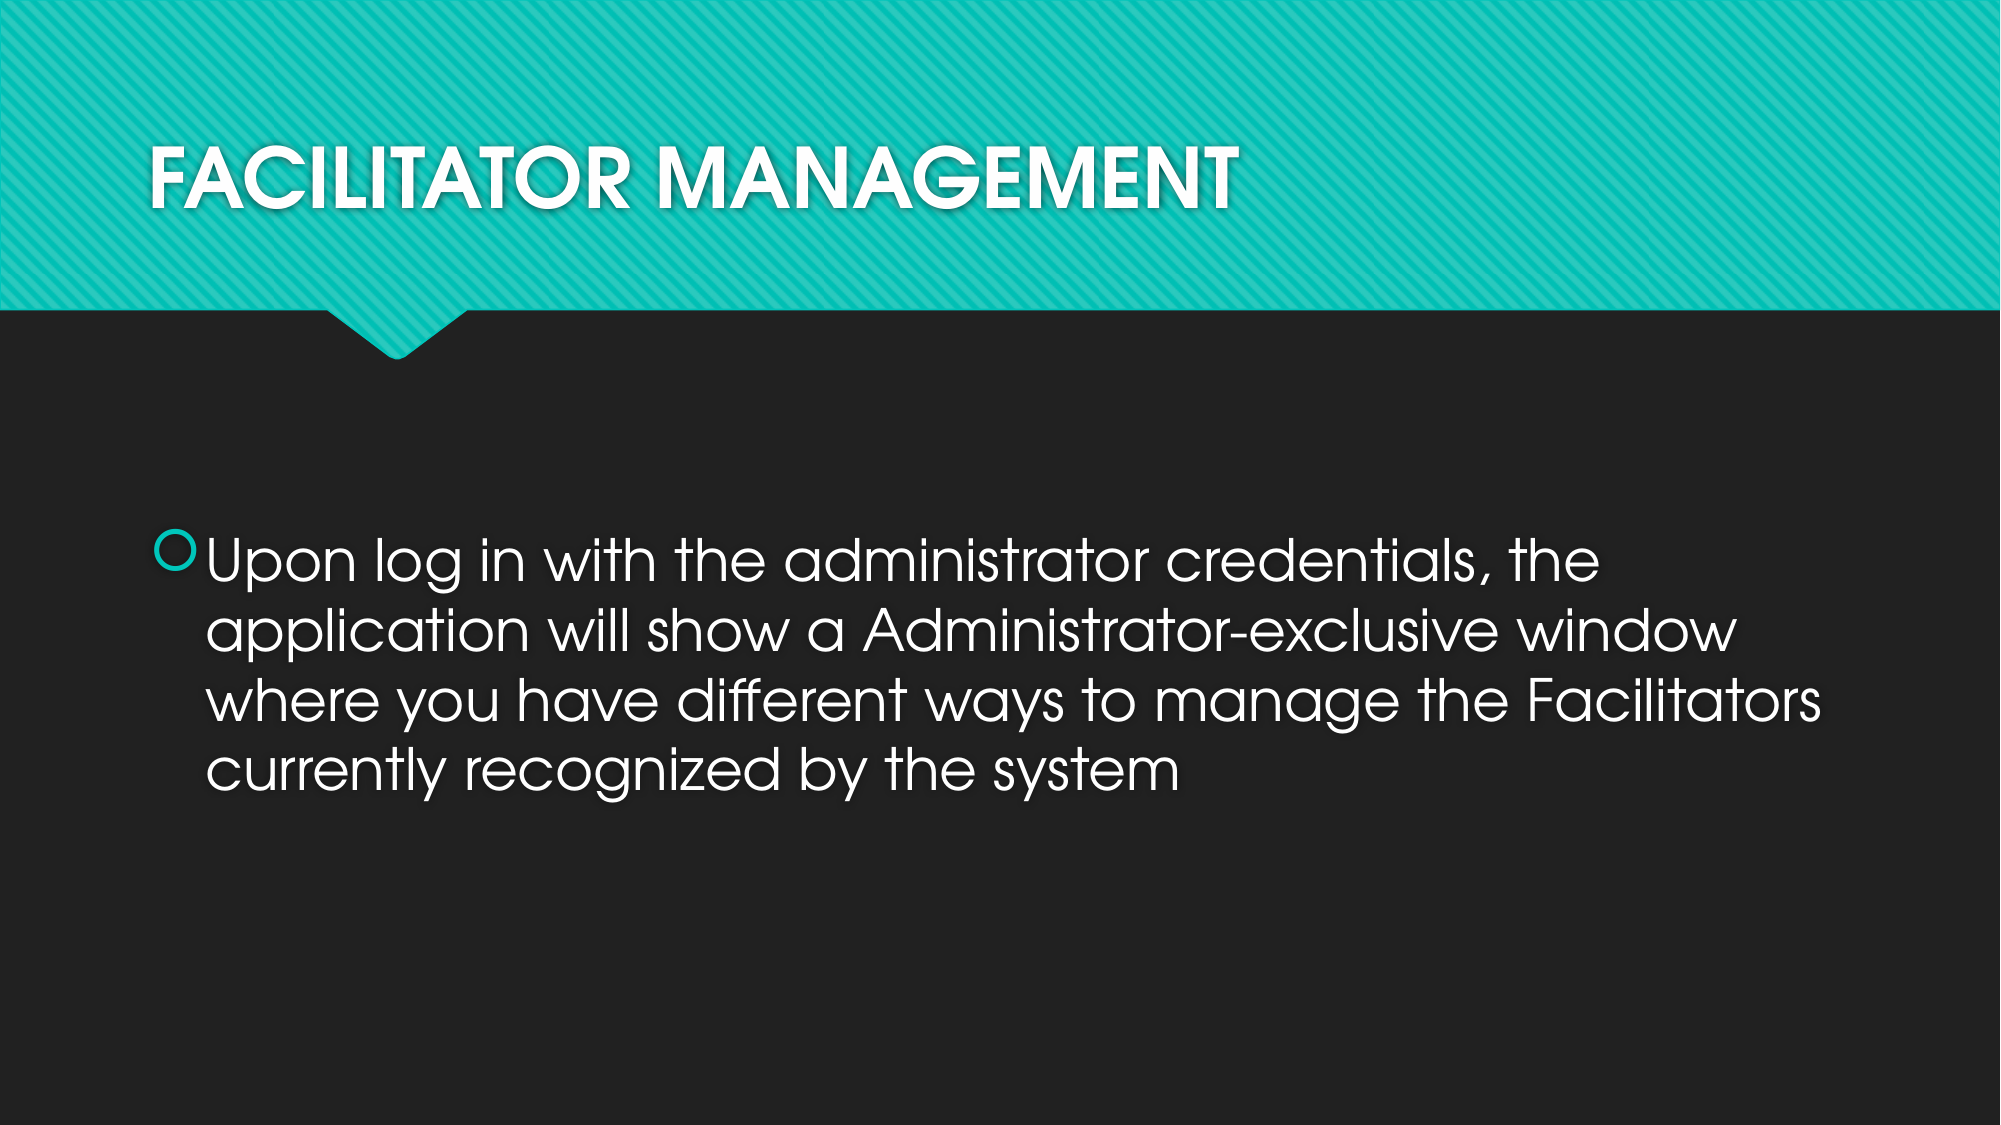

# FACILITATOR MANAGEMENT
Upon log in with the administrator credentials, the application will show a Administrator-exclusive window where you have different ways to manage the Facilitators currently recognized by the system